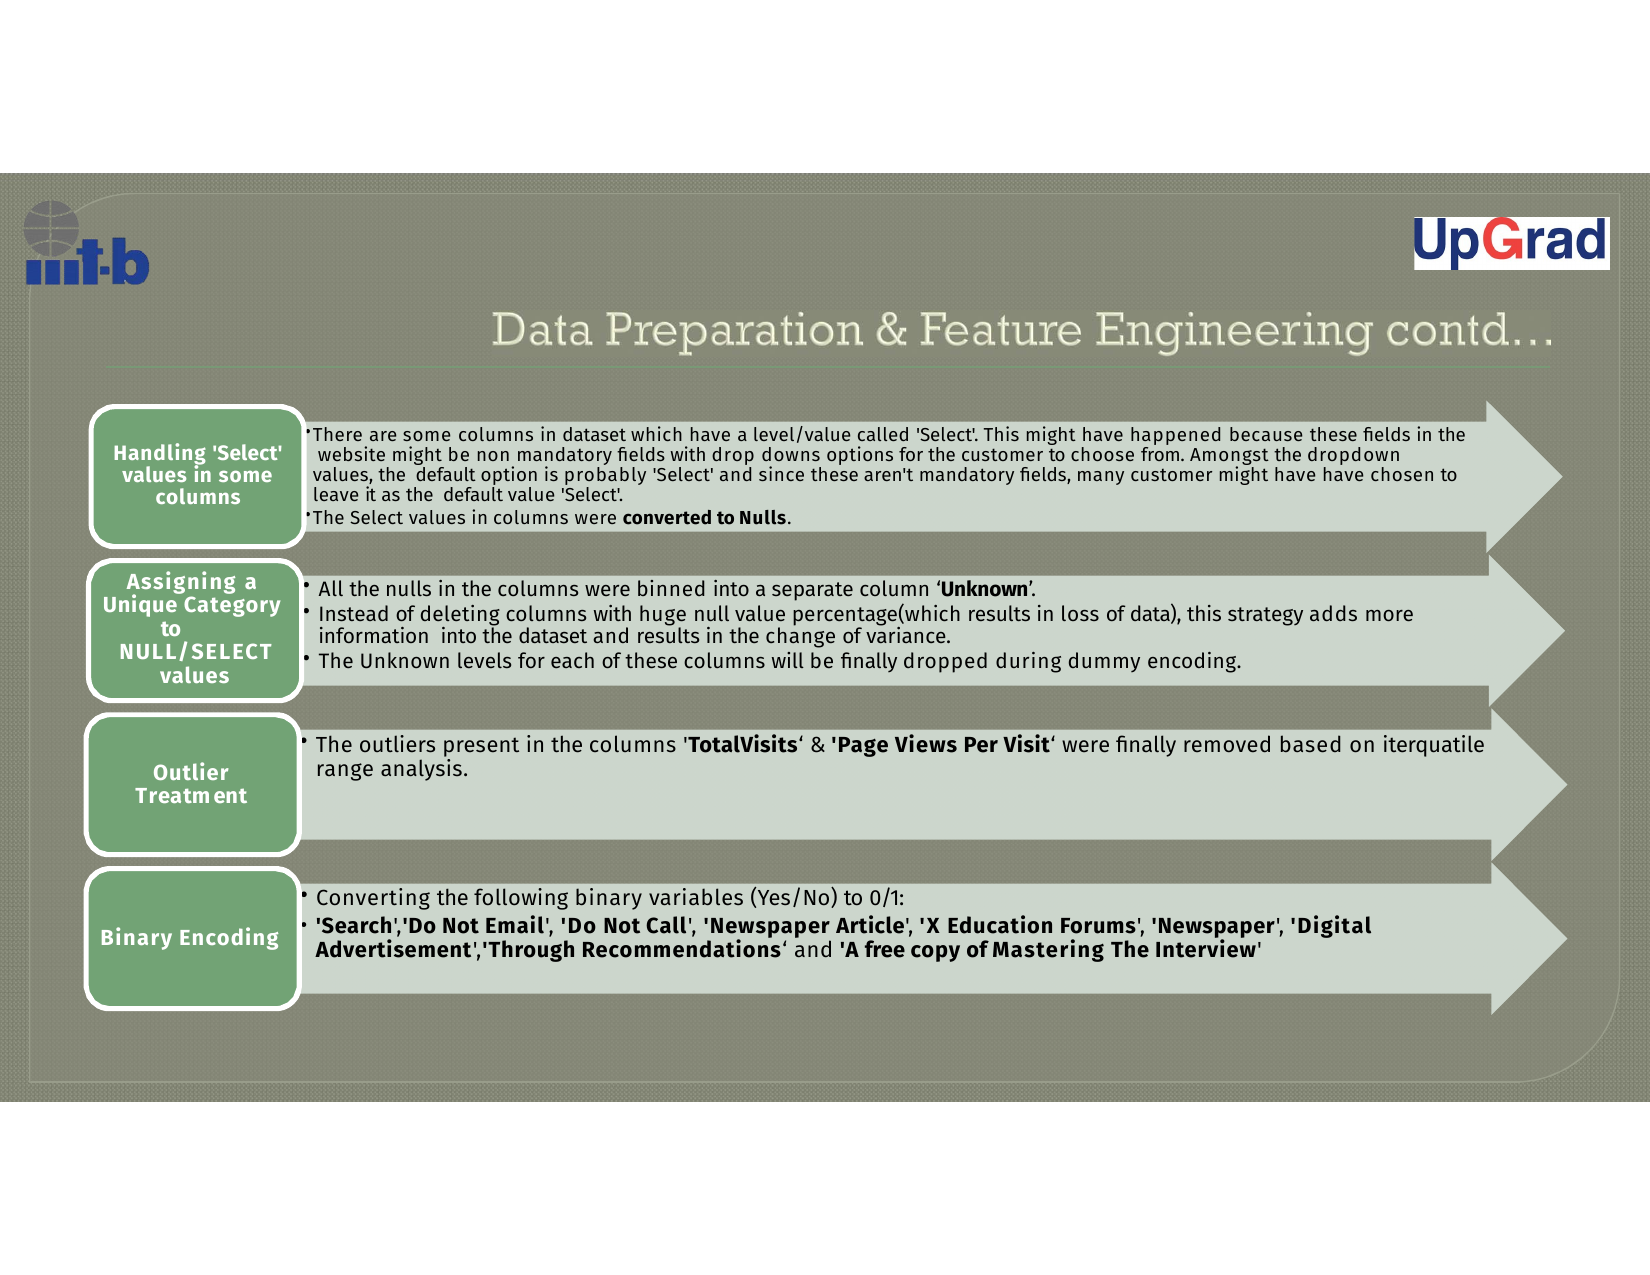

There are some columns in dataset which have a level/value called 'Select'. This might have happened because these fields in the  website might be non mandatory fields with drop downs options for the customer to choose from. Amongst the dropdown values, the  default option is probably 'Select' and since these aren't mandatory fields, many customer might have have chosen to leave it as the  default value 'Select'.
The Select values in columns were converted to Nulls.
Handling 'Select'  values in some  columns

Assigning a  Unique Category  to           NULL/SELECT
values
All the nulls in the columns were binned into a separate column ‘Unknown’.
Instead of deleting columns with huge null value percentage(which results in loss of data), this strategy adds more information  into the dataset and results in the change of variance.
The Unknown levels for each of these columns will be finally dropped during dummy encoding.

The outliers present in the columns 'TotalVisits‘ & 'Page Views Per Visit‘ were finally removed based on iterquatile  range analysis.
Outlier  Treatment

Converting the following binary variables (Yes/No) to 0/1:
'Search','Do Not Email', 'Do Not Call', 'Newspaper Article', 'X Education Forums', 'Newspaper', 'Digital  Advertisement','Through Recommendations‘ and 'A free copy of Mastering The Interview'
Binary Encoding